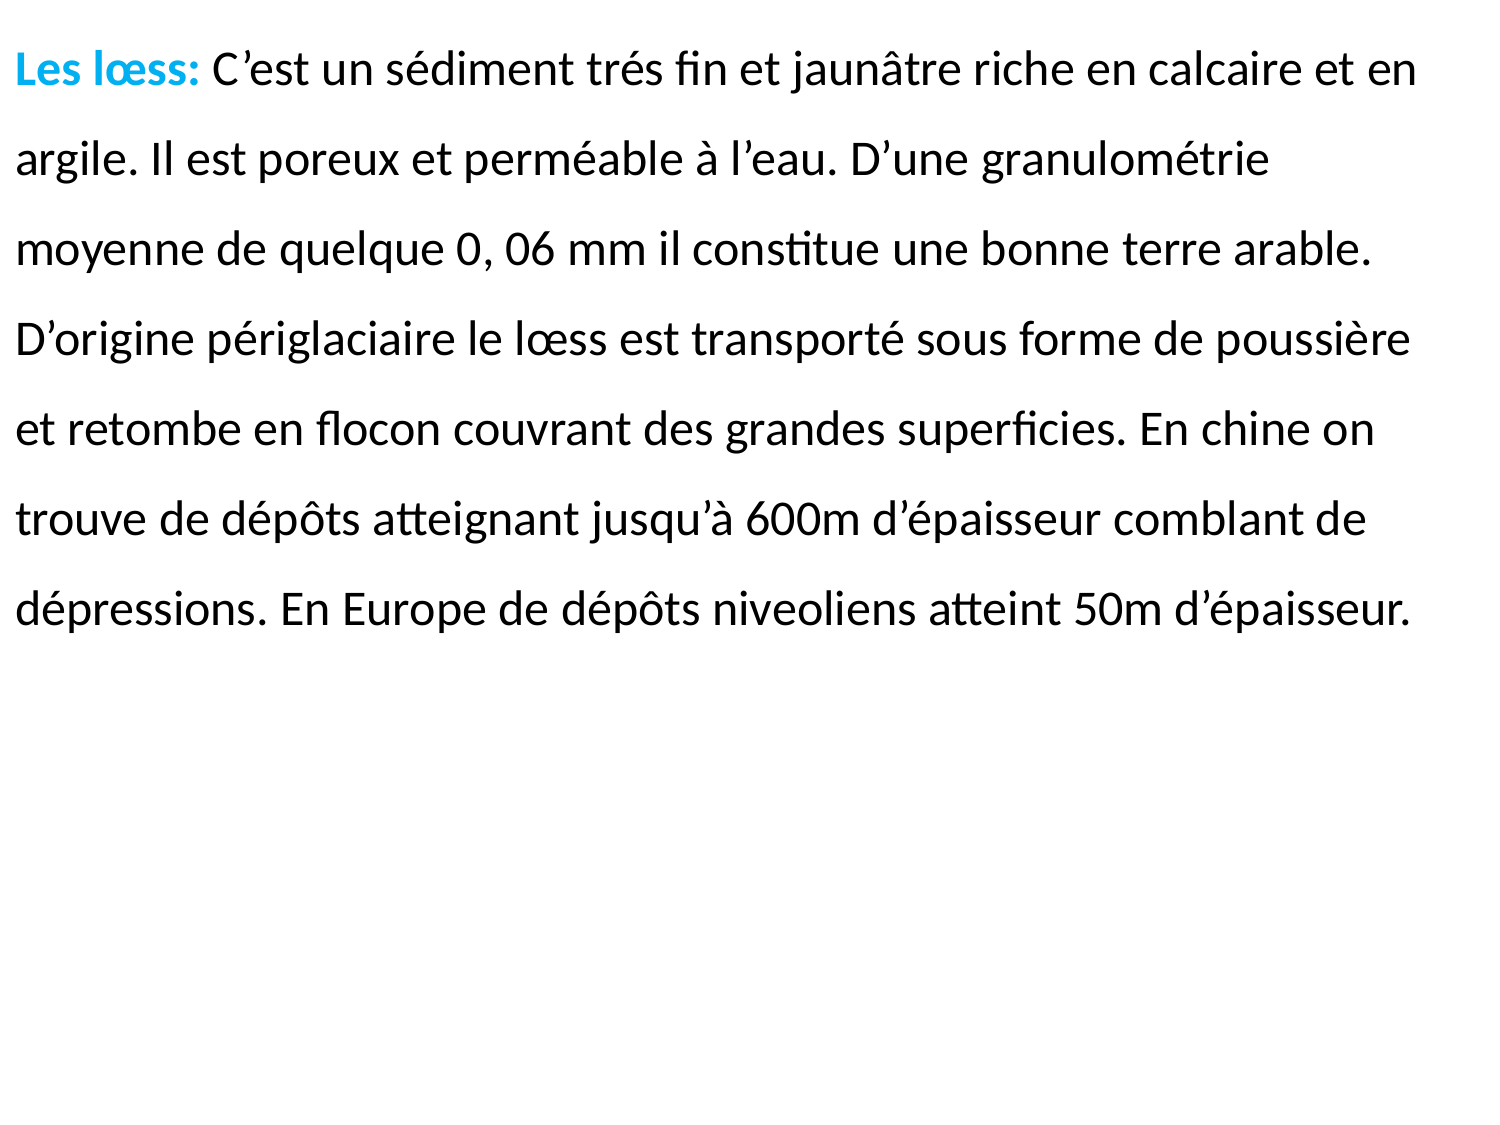

Les lœss: C’est un sédiment trés fin et jaunâtre riche en calcaire et en argile. Il est poreux et perméable à l’eau. D’une granulométrie moyenne de quelque 0, 06 mm il constitue une bonne terre arable.
D’origine périglaciaire le lœss est transporté sous forme de poussière et retombe en flocon couvrant des grandes superficies. En chine on trouve de dépôts atteignant jusqu’à 600m d’épaisseur comblant de dépressions. En Europe de dépôts niveoliens atteint 50m d’épaisseur.